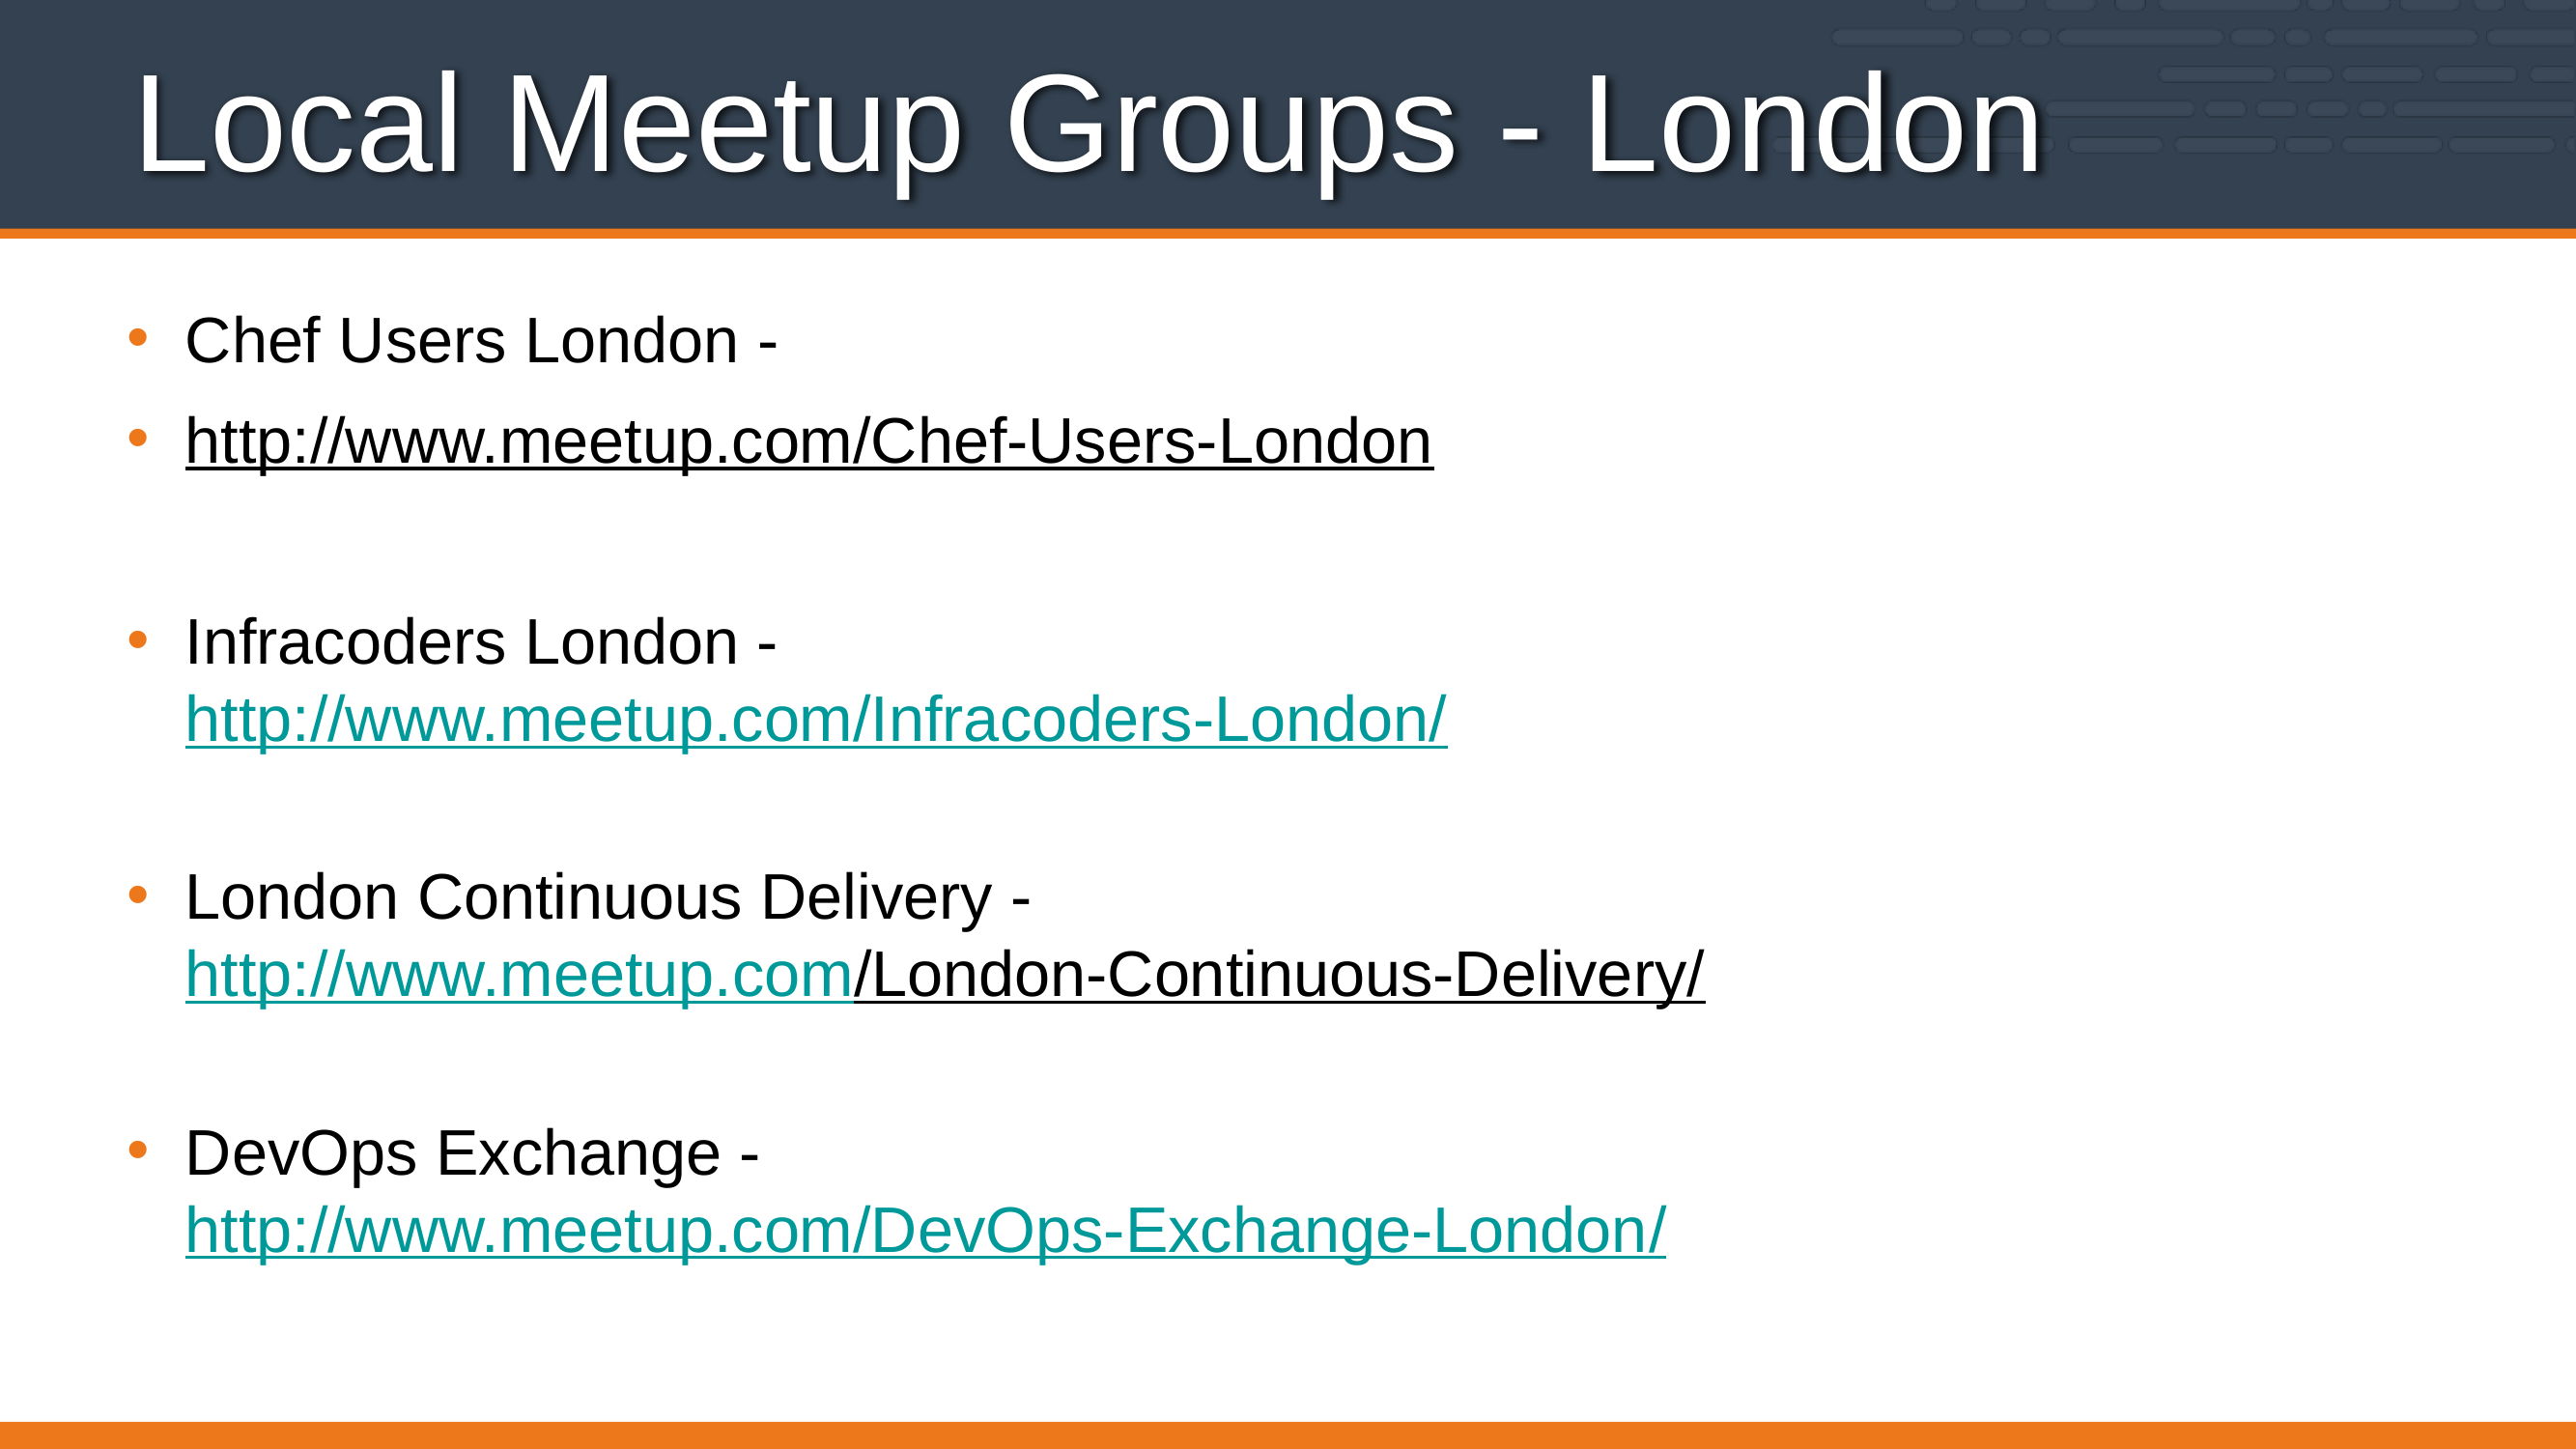

# Local Meetup Groups - London
Chef Users London -
http://www.meetup.com/Chef-Users-London

Infracoders London -
http://www.meetup.com/Infracoders-London/
London Continuous Delivery -
http://www.meetup.com/London-Continuous-Delivery/
DevOps Exchange -
http://www.meetup.com/DevOps-Exchange-London/